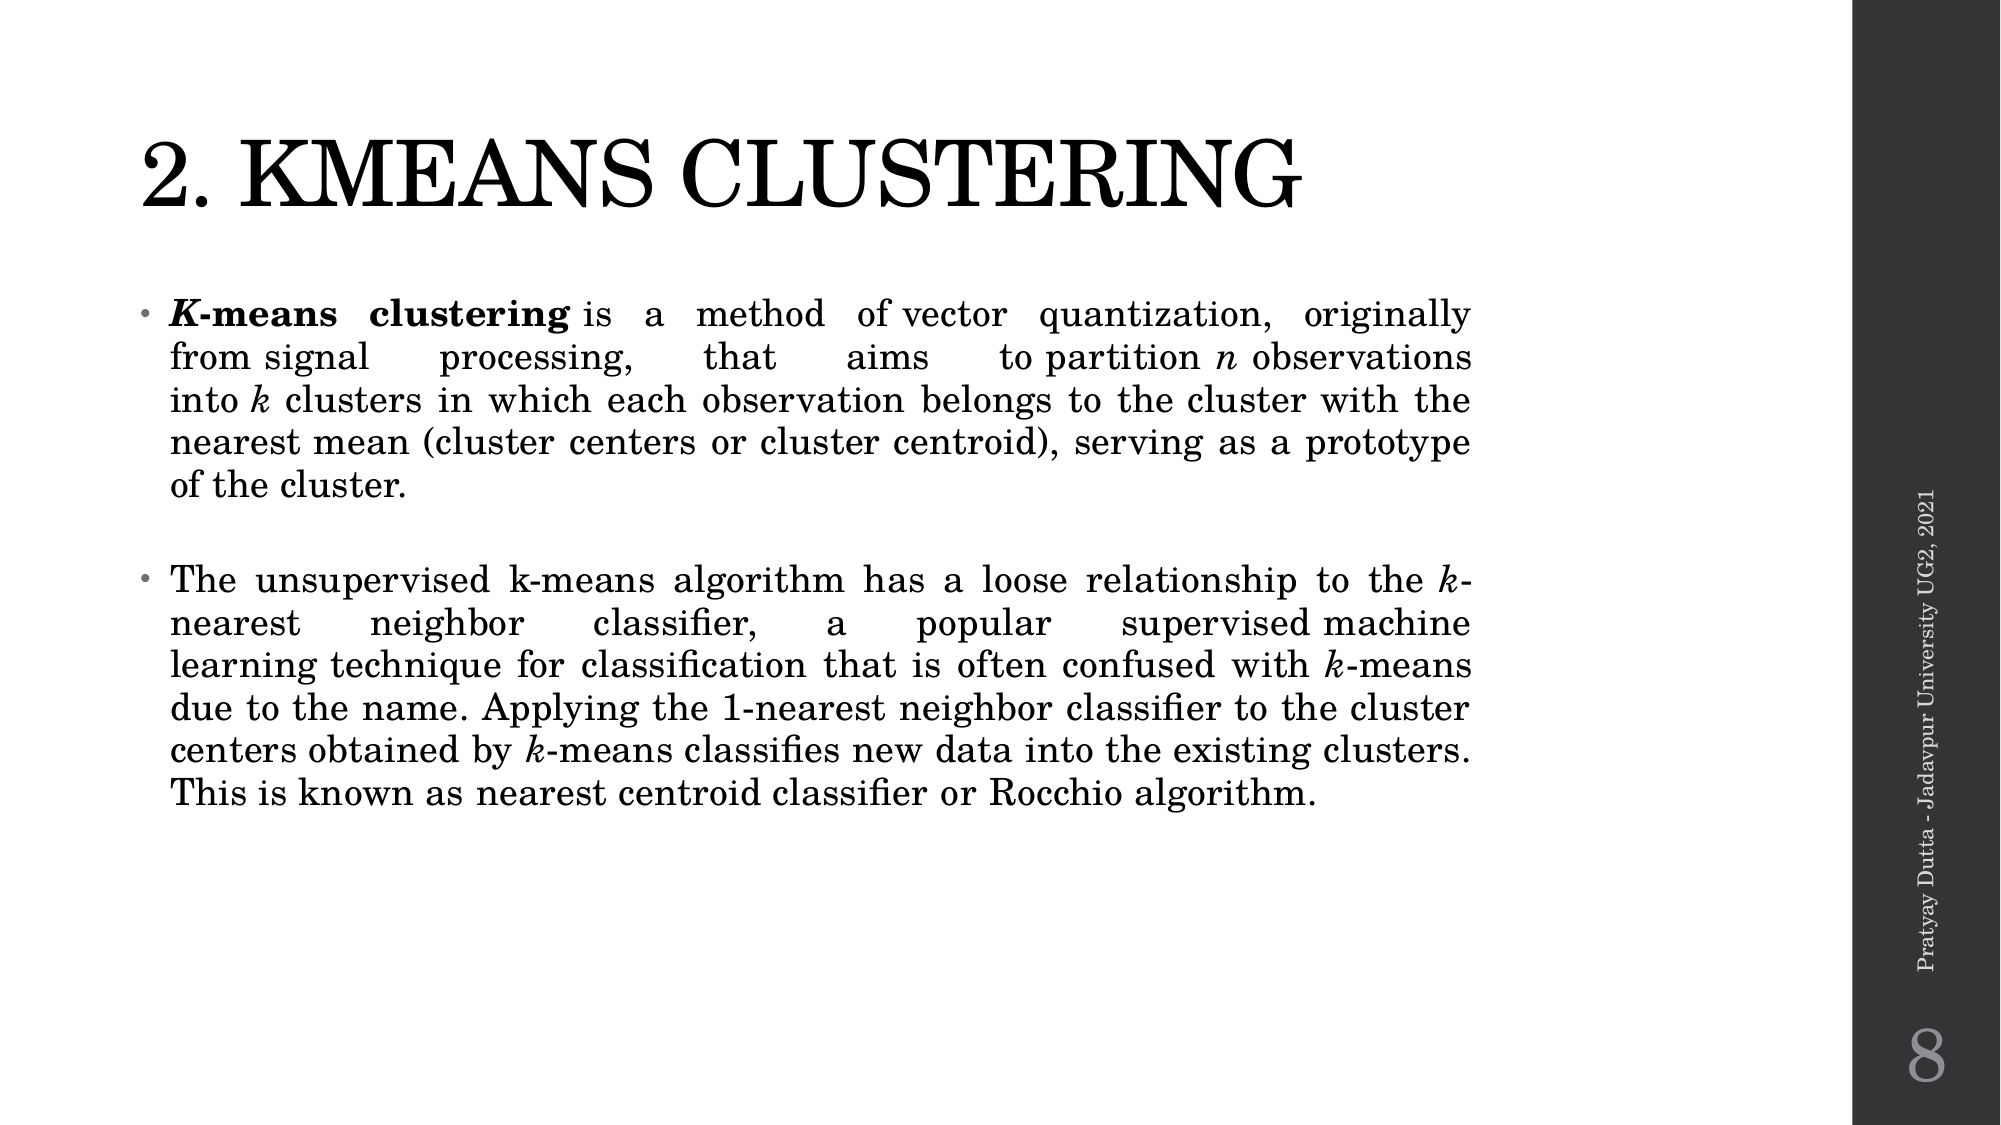

# 2. KMEANS CLUSTERING
K-means clustering is a method of vector quantization, originally from signal processing, that aims to partition n observations into k clusters in which each observation belongs to the cluster with the nearest mean (cluster centers or cluster centroid), serving as a prototype of the cluster.
The unsupervised k-means algorithm has a loose relationship to the k-nearest neighbor classifier, a popular supervised machine learning technique for classification that is often confused with k-means due to the name. Applying the 1-nearest neighbor classifier to the cluster centers obtained by k-means classifies new data into the existing clusters. This is known as nearest centroid classifier or Rocchio algorithm.
Pratyay Dutta - Jadavpur University UG2, 2021
8